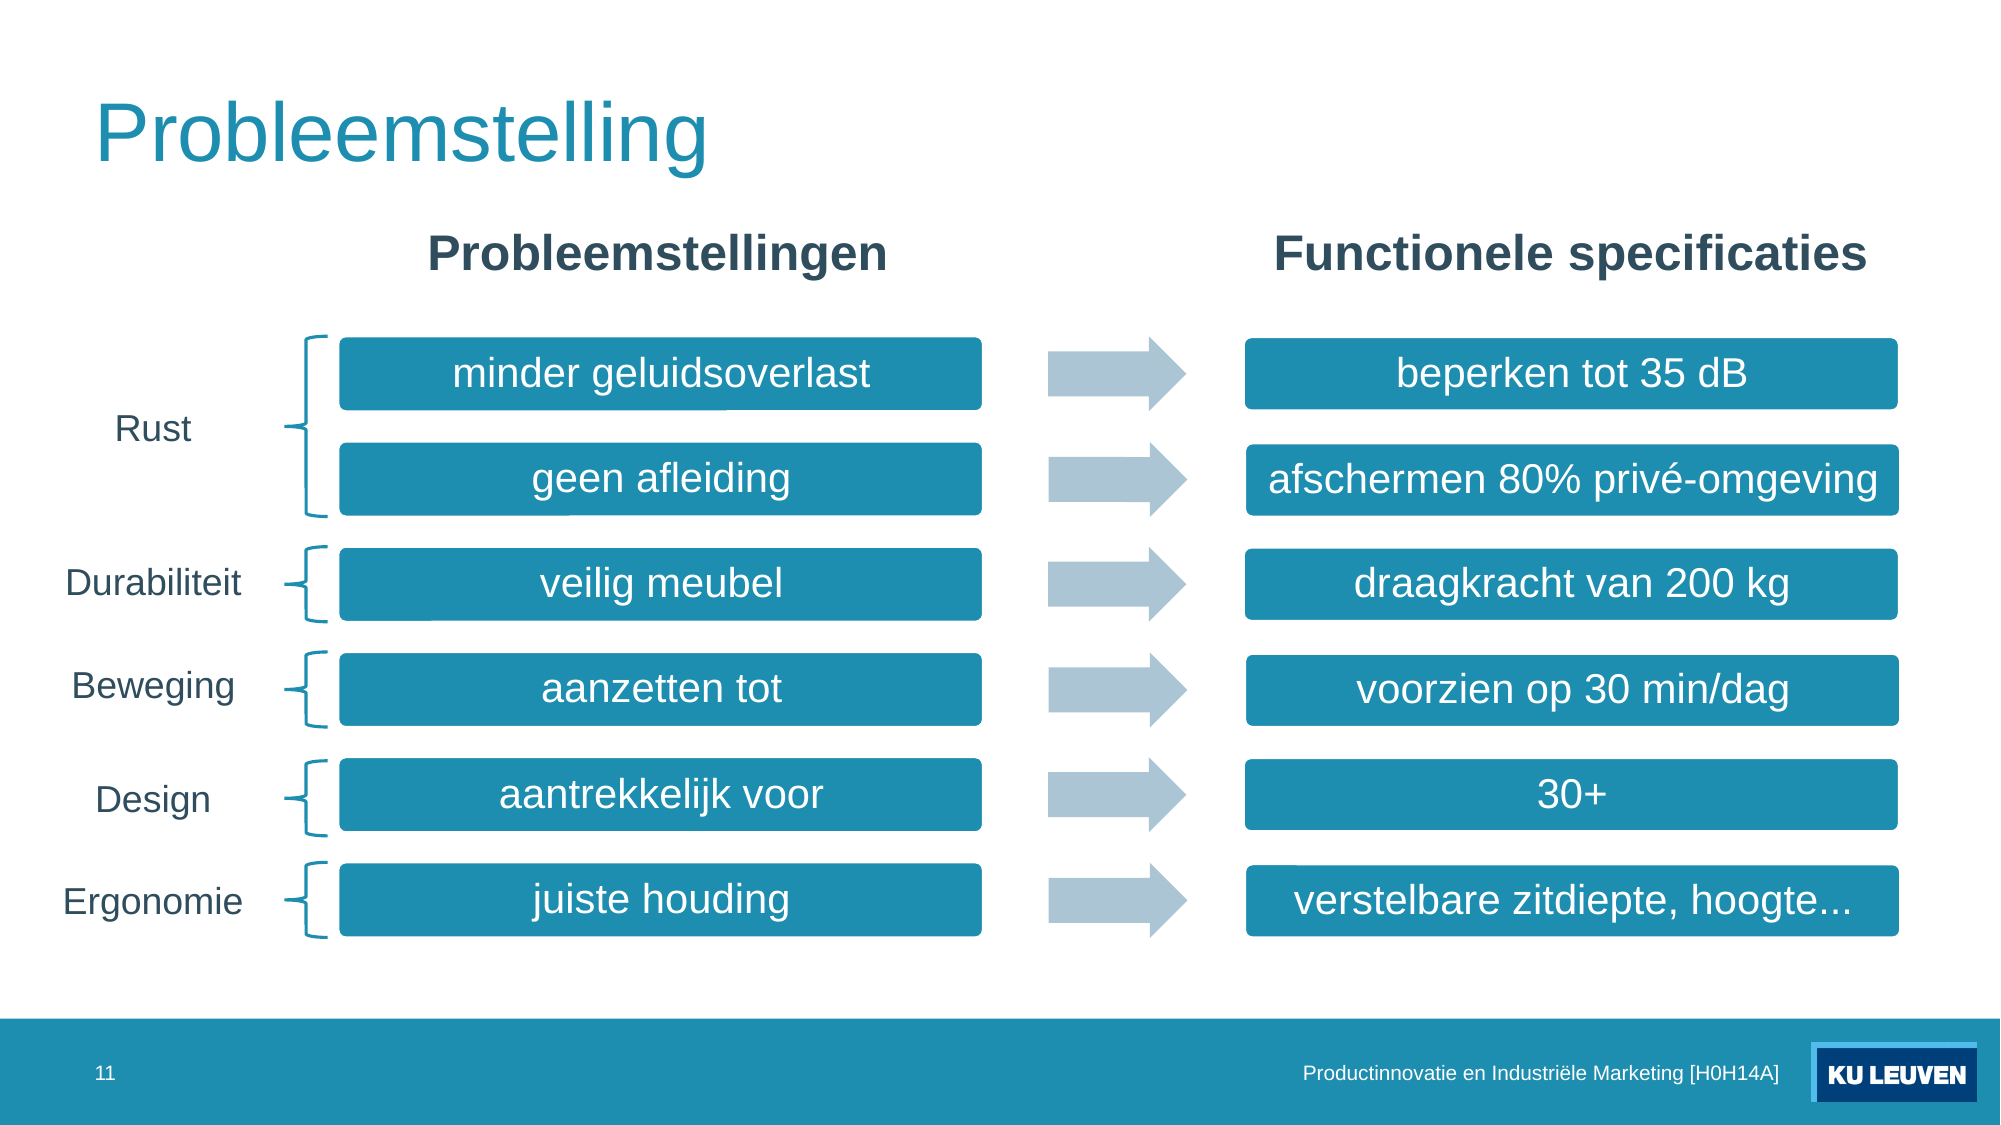

# Probleemstelling
Probleemstellingen
Functionele specificaties

minder geluidsoverlast

beperken tot 35 dB
Rust
geen afleiding

afschermen 80% privé-omgeving
veilig meubel

draagkracht van 200 kg

Durabiliteit

aanzetten tot

voorzien op 30 min/dag
Beweging
aantrekkelijk voor

30+

Design

juiste houding

verstelbare zitdiepte, hoogte...
Ergonomie
11
Productinnovatie en Industriële Marketing [H0H14A]